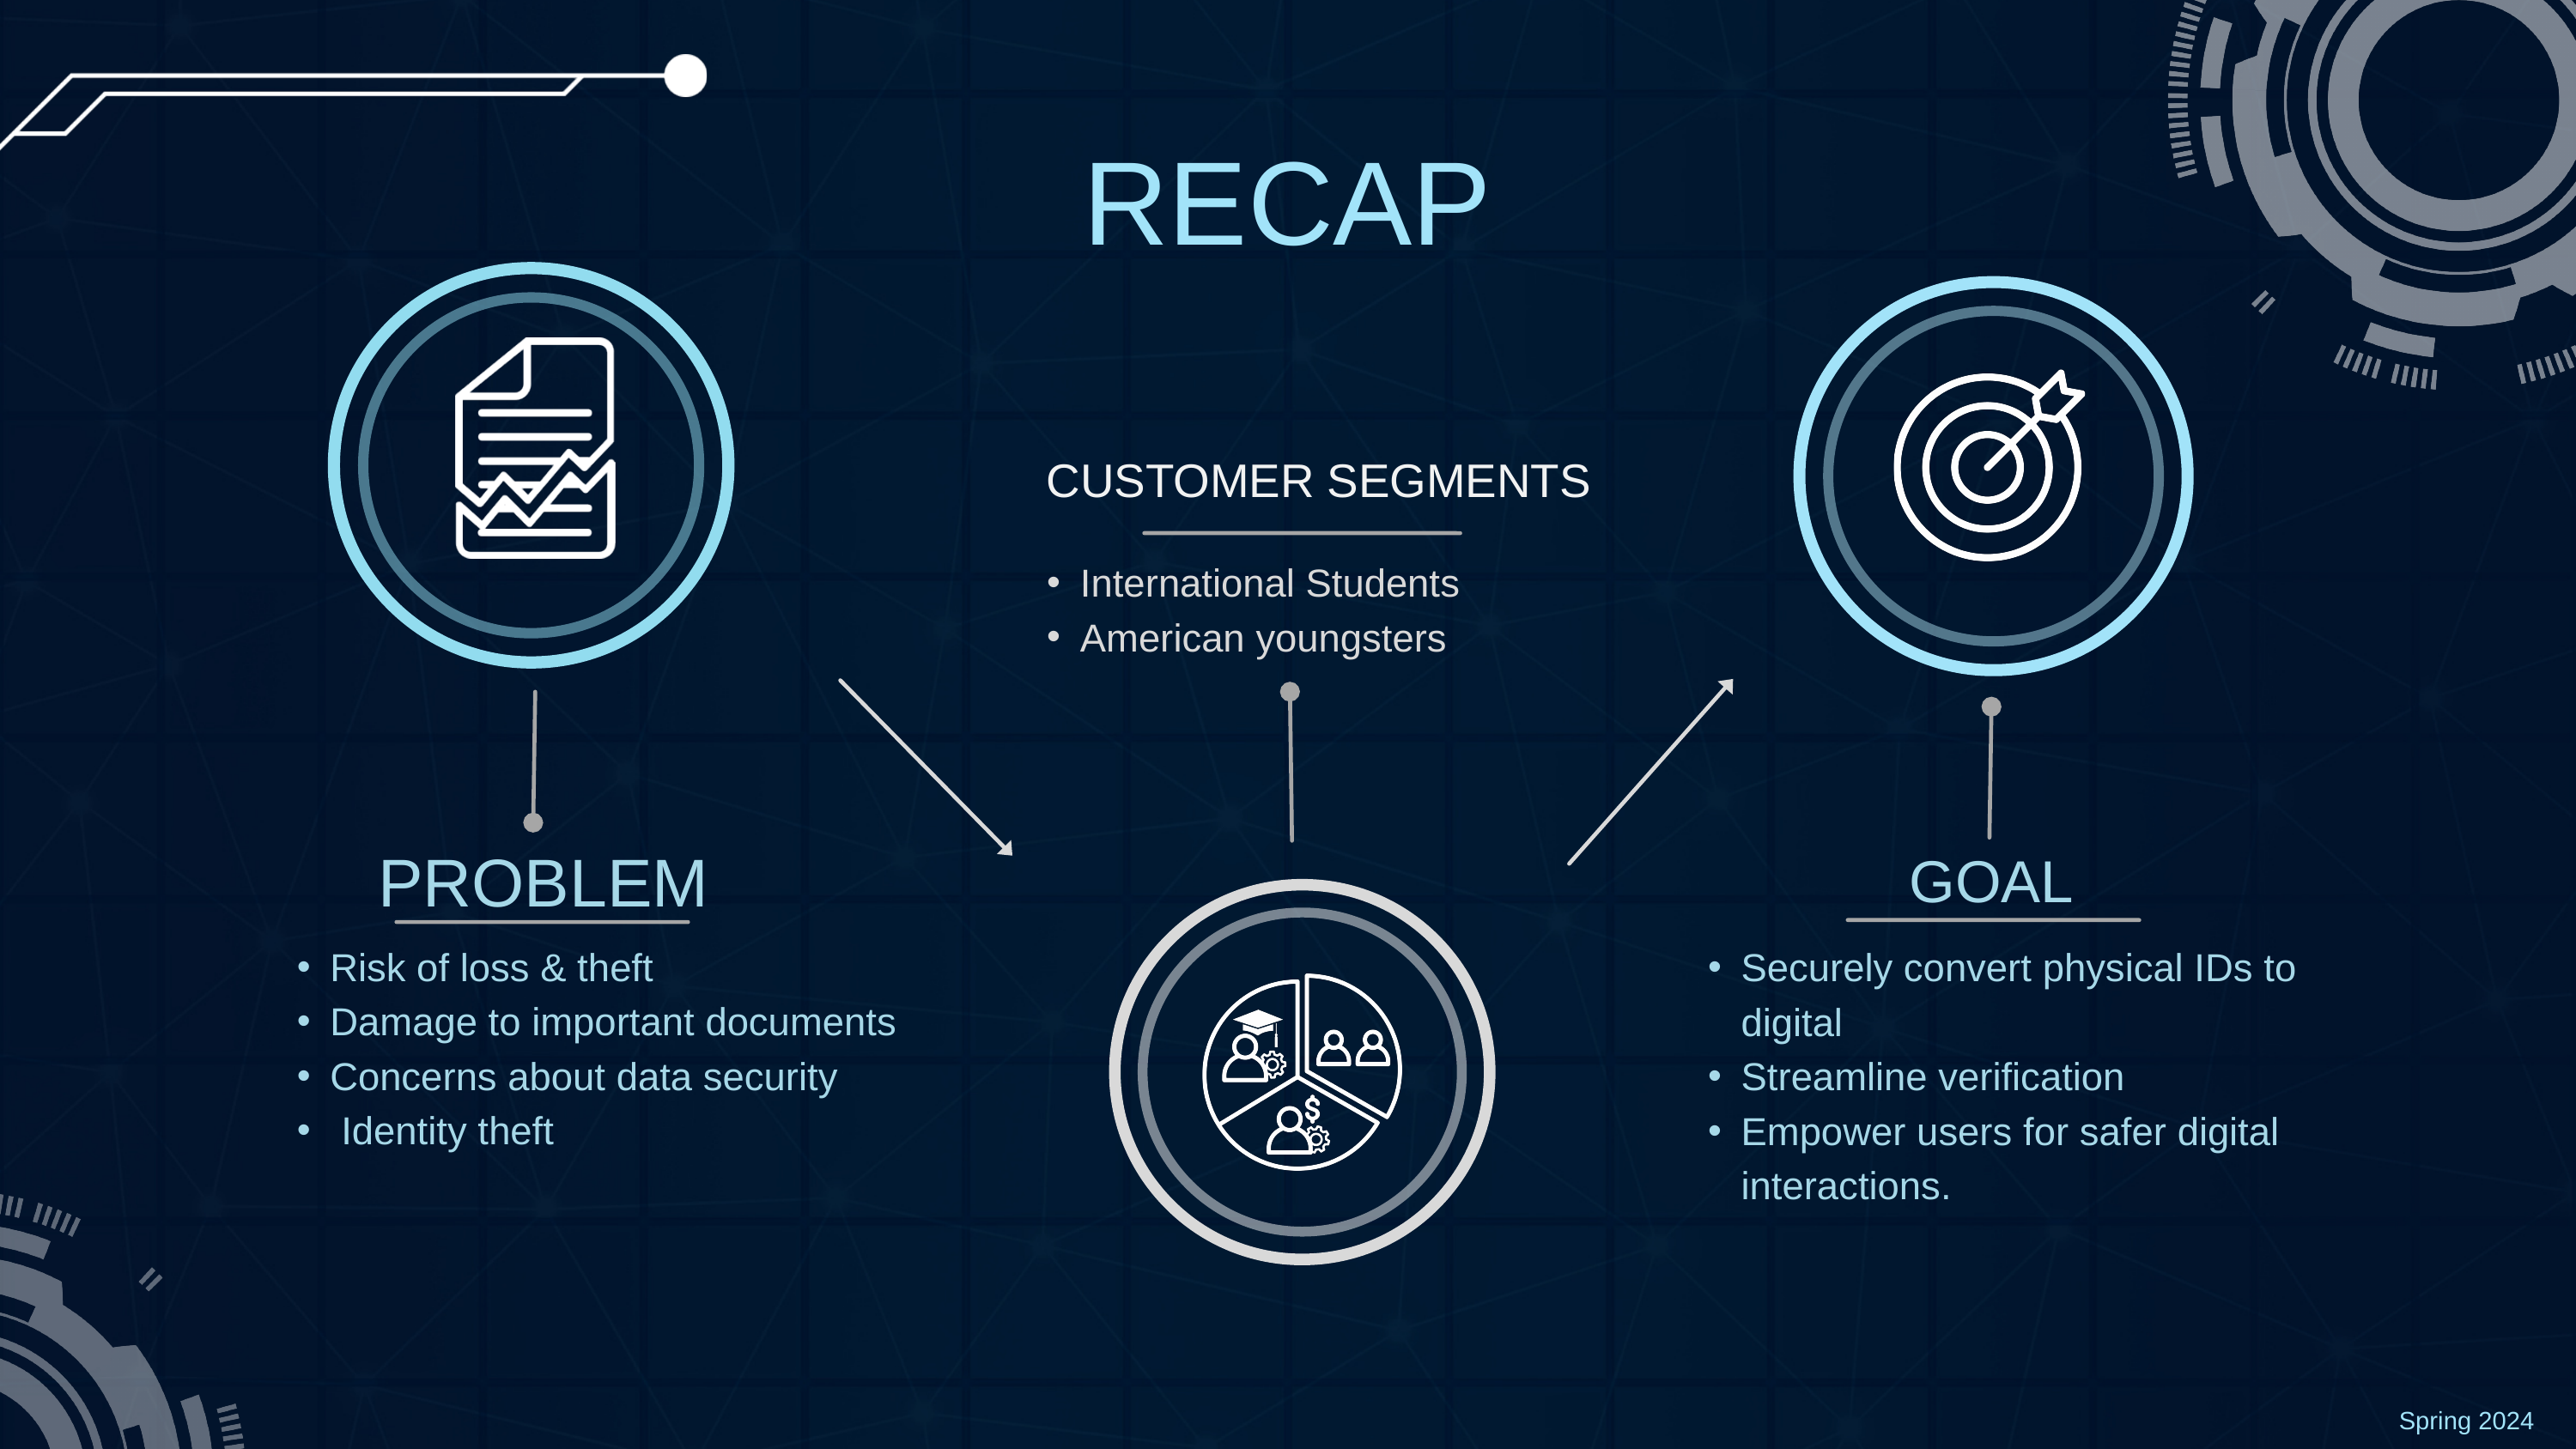

RECAP

CUSTOMER SEGMENTS

International Students
American youngsters

PROBLEM
GOAL

Risk of loss & theft
Damage to important documents
Concerns about data security
 Identity theft
Securely convert physical IDs to digital
Streamline verification
Empower users for safer digital interactions.

Spring 2024